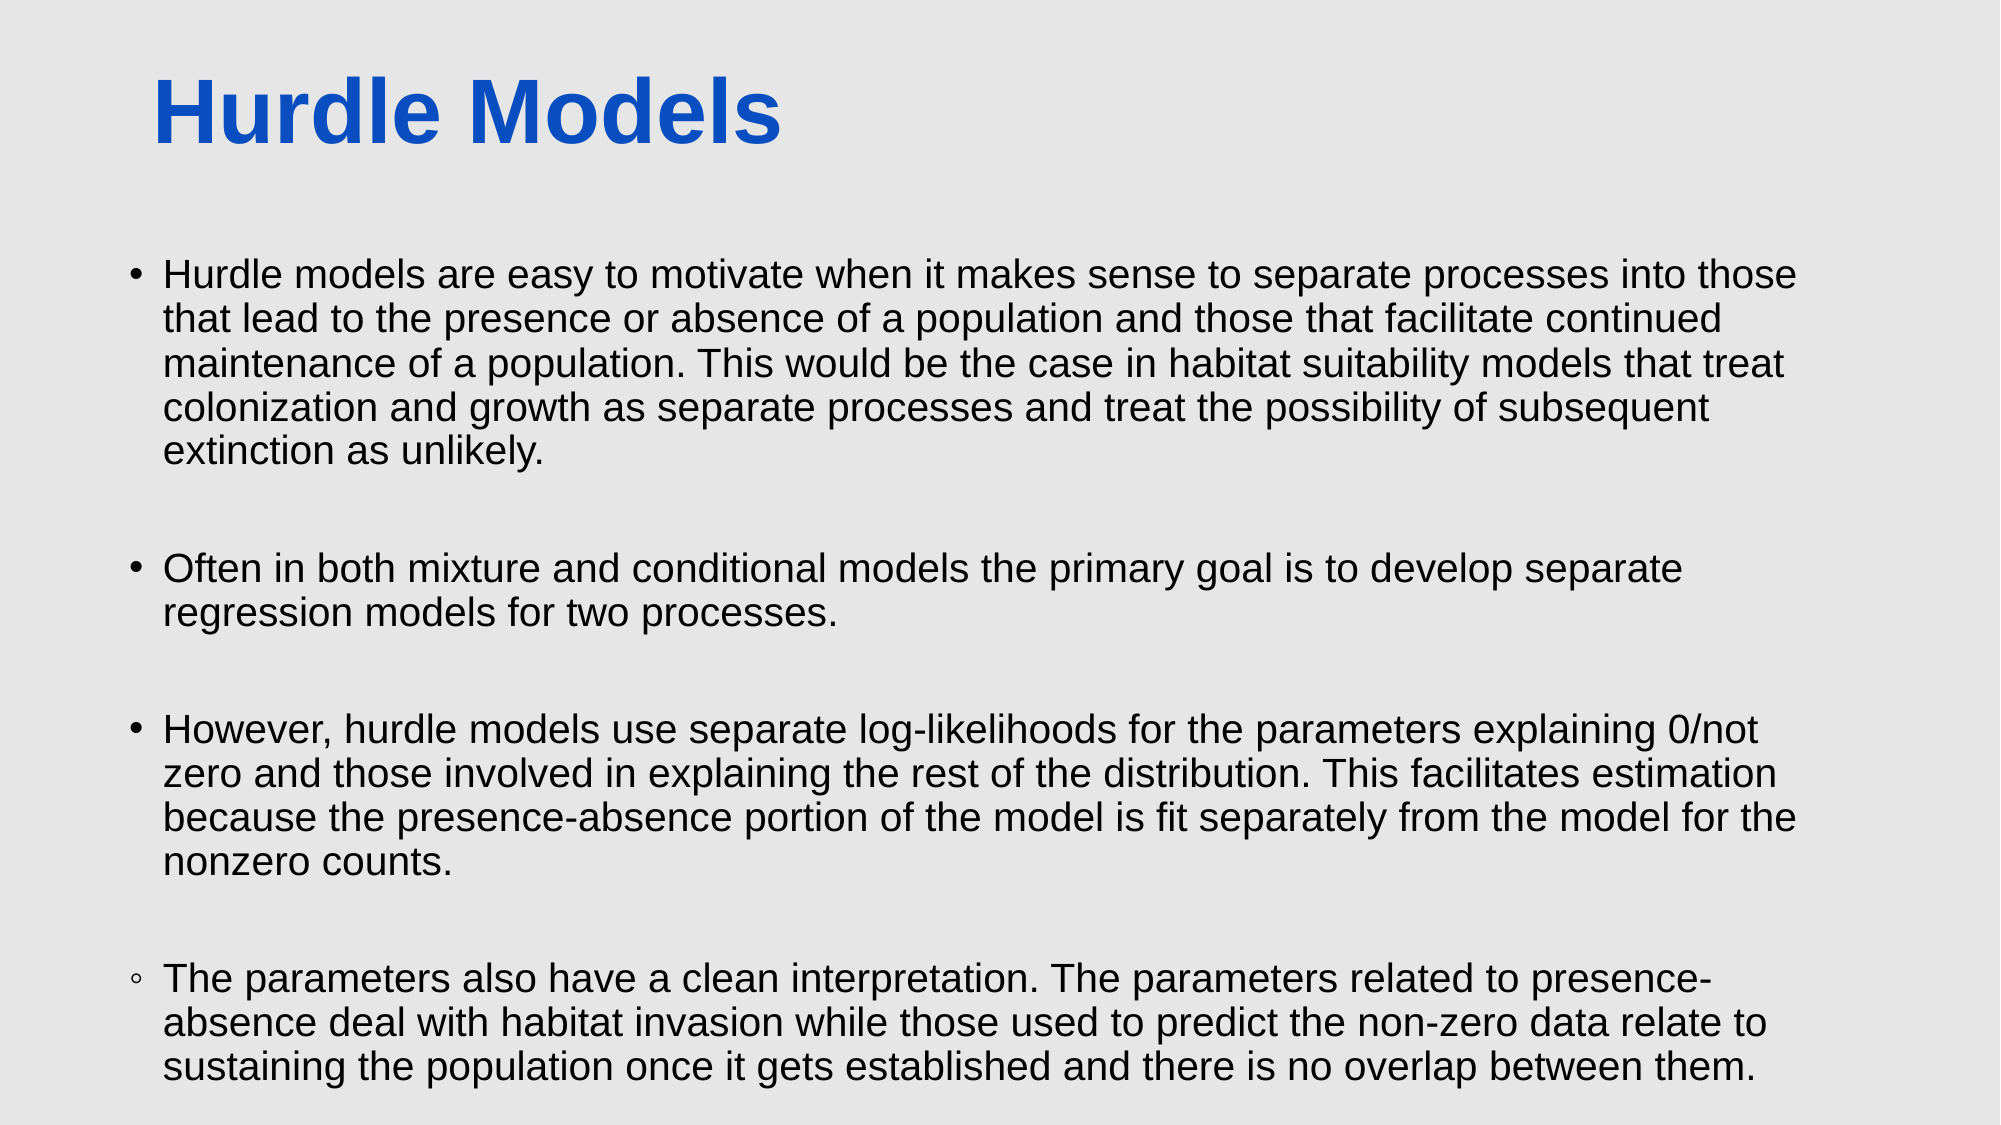

# Hurdle Models
Hurdle models are easy to motivate when it makes sense to separate processes into those that lead to the presence or absence of a population and those that facilitate continued maintenance of a population. This would be the case in habitat suitability models that treat colonization and growth as separate processes and treat the possibility of subsequent extinction as unlikely.

Often in both mixture and conditional models the primary goal is to develop separate regression models for two processes.

However, hurdle models use separate log-likelihoods for the parameters explaining 0/not zero and those involved in explaining the rest of the distribution. This facilitates estimation because the presence-absence portion of the model is fit separately from the model for the nonzero counts.

The parameters also have a clean interpretation. The parameters related to presence-absence deal with habitat invasion while those used to predict the non-zero data relate to sustaining the population once it gets established and there is no overlap between them.